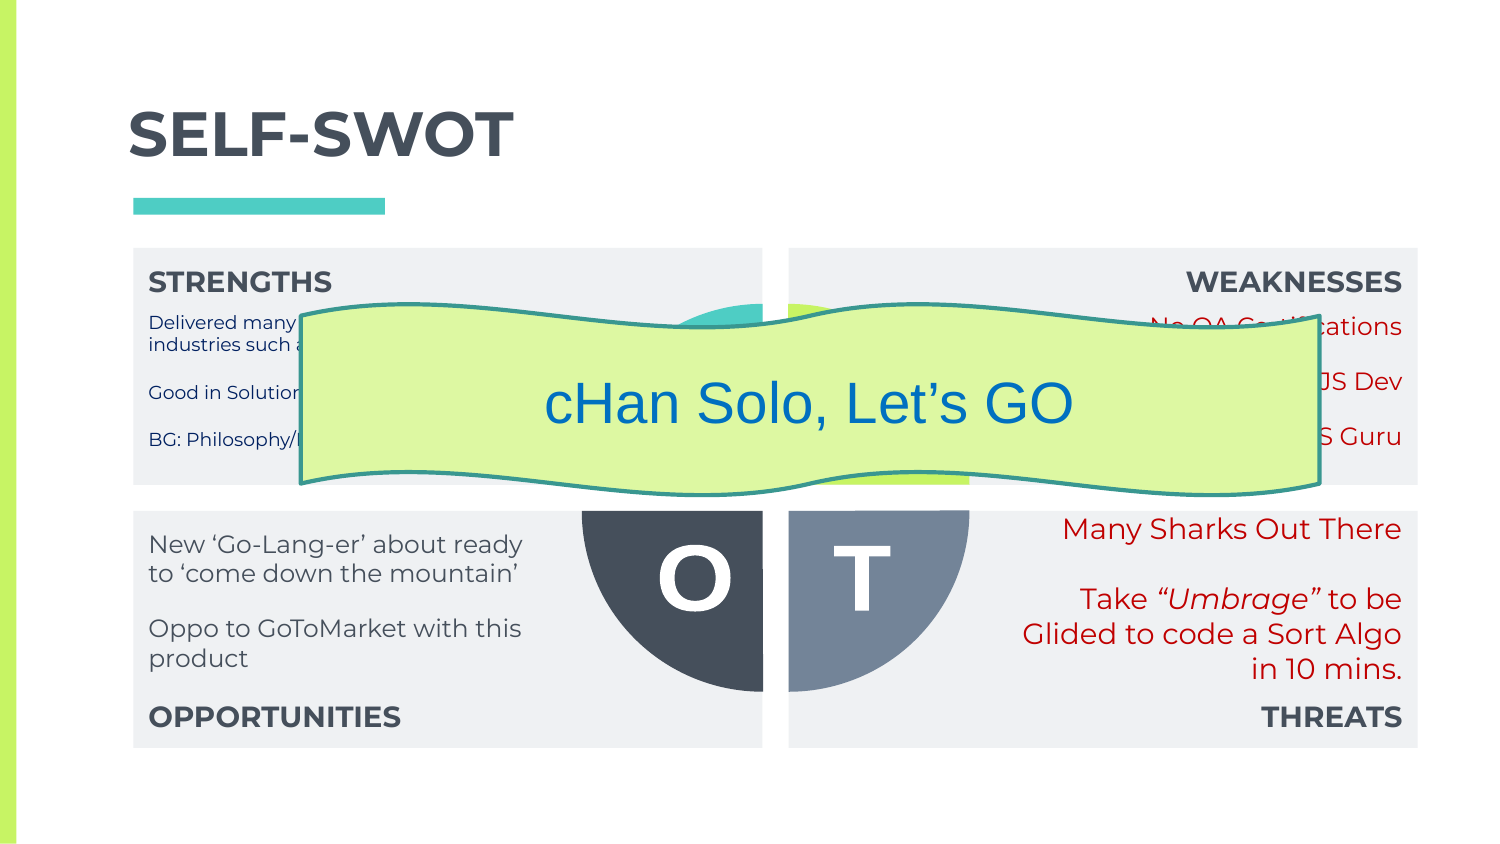

# SELF-SWOT
STRENGTHS
Delivered many projects across industries such as logistics, travel, finance
Good in Solutioning/C#
BG: Philosophy/Physics/Programming
WEAKNESSES
No QA Certifications
Not JS Dev
Not CSS Guru
cHan Solo, Let’s GO

S
W

New ‘Go-Lang-er’ about ready to ‘come down the mountain’
Oppo to GoToMarket with this product
OPPORTUNITIES
Many Sharks Out There

Take “Umbrage” to be Glided to code a Sort Algo in 10 mins.
THREATS
O
T
5